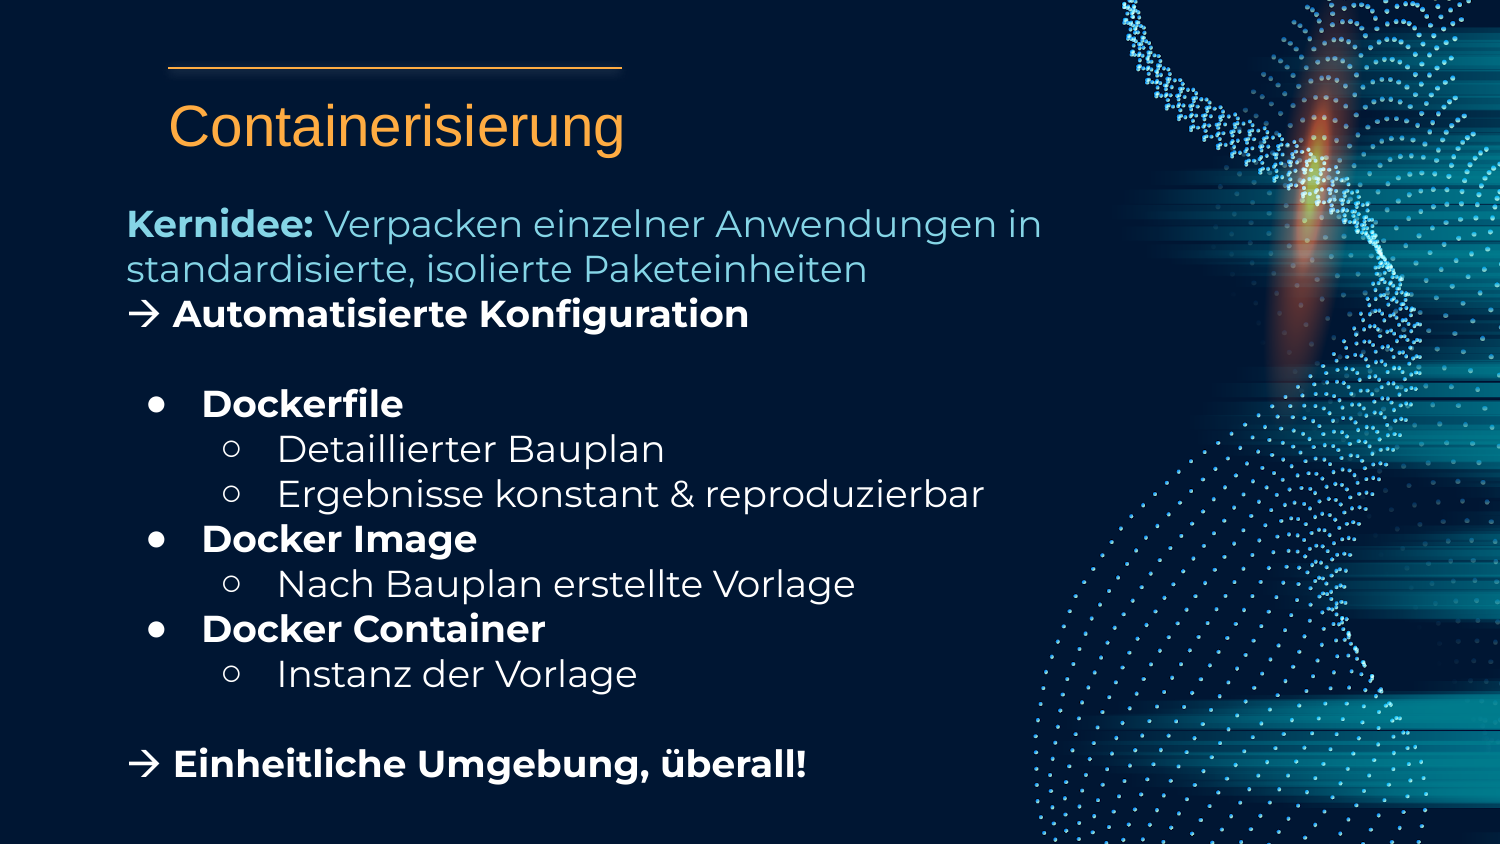

Containerisierung
Kernidee: Verpacken einzelner Anwendungen in standardisierte, isolierte Paketeinheiten
🡪 Automatisierte Konfiguration

Dockerfile
Detaillierter Bauplan
Ergebnisse konstant & reproduzierbar
Docker Image
Nach Bauplan erstellte Vorlage
Docker Container
Instanz der Vorlage

🡪 Einheitliche Umgebung, überall!